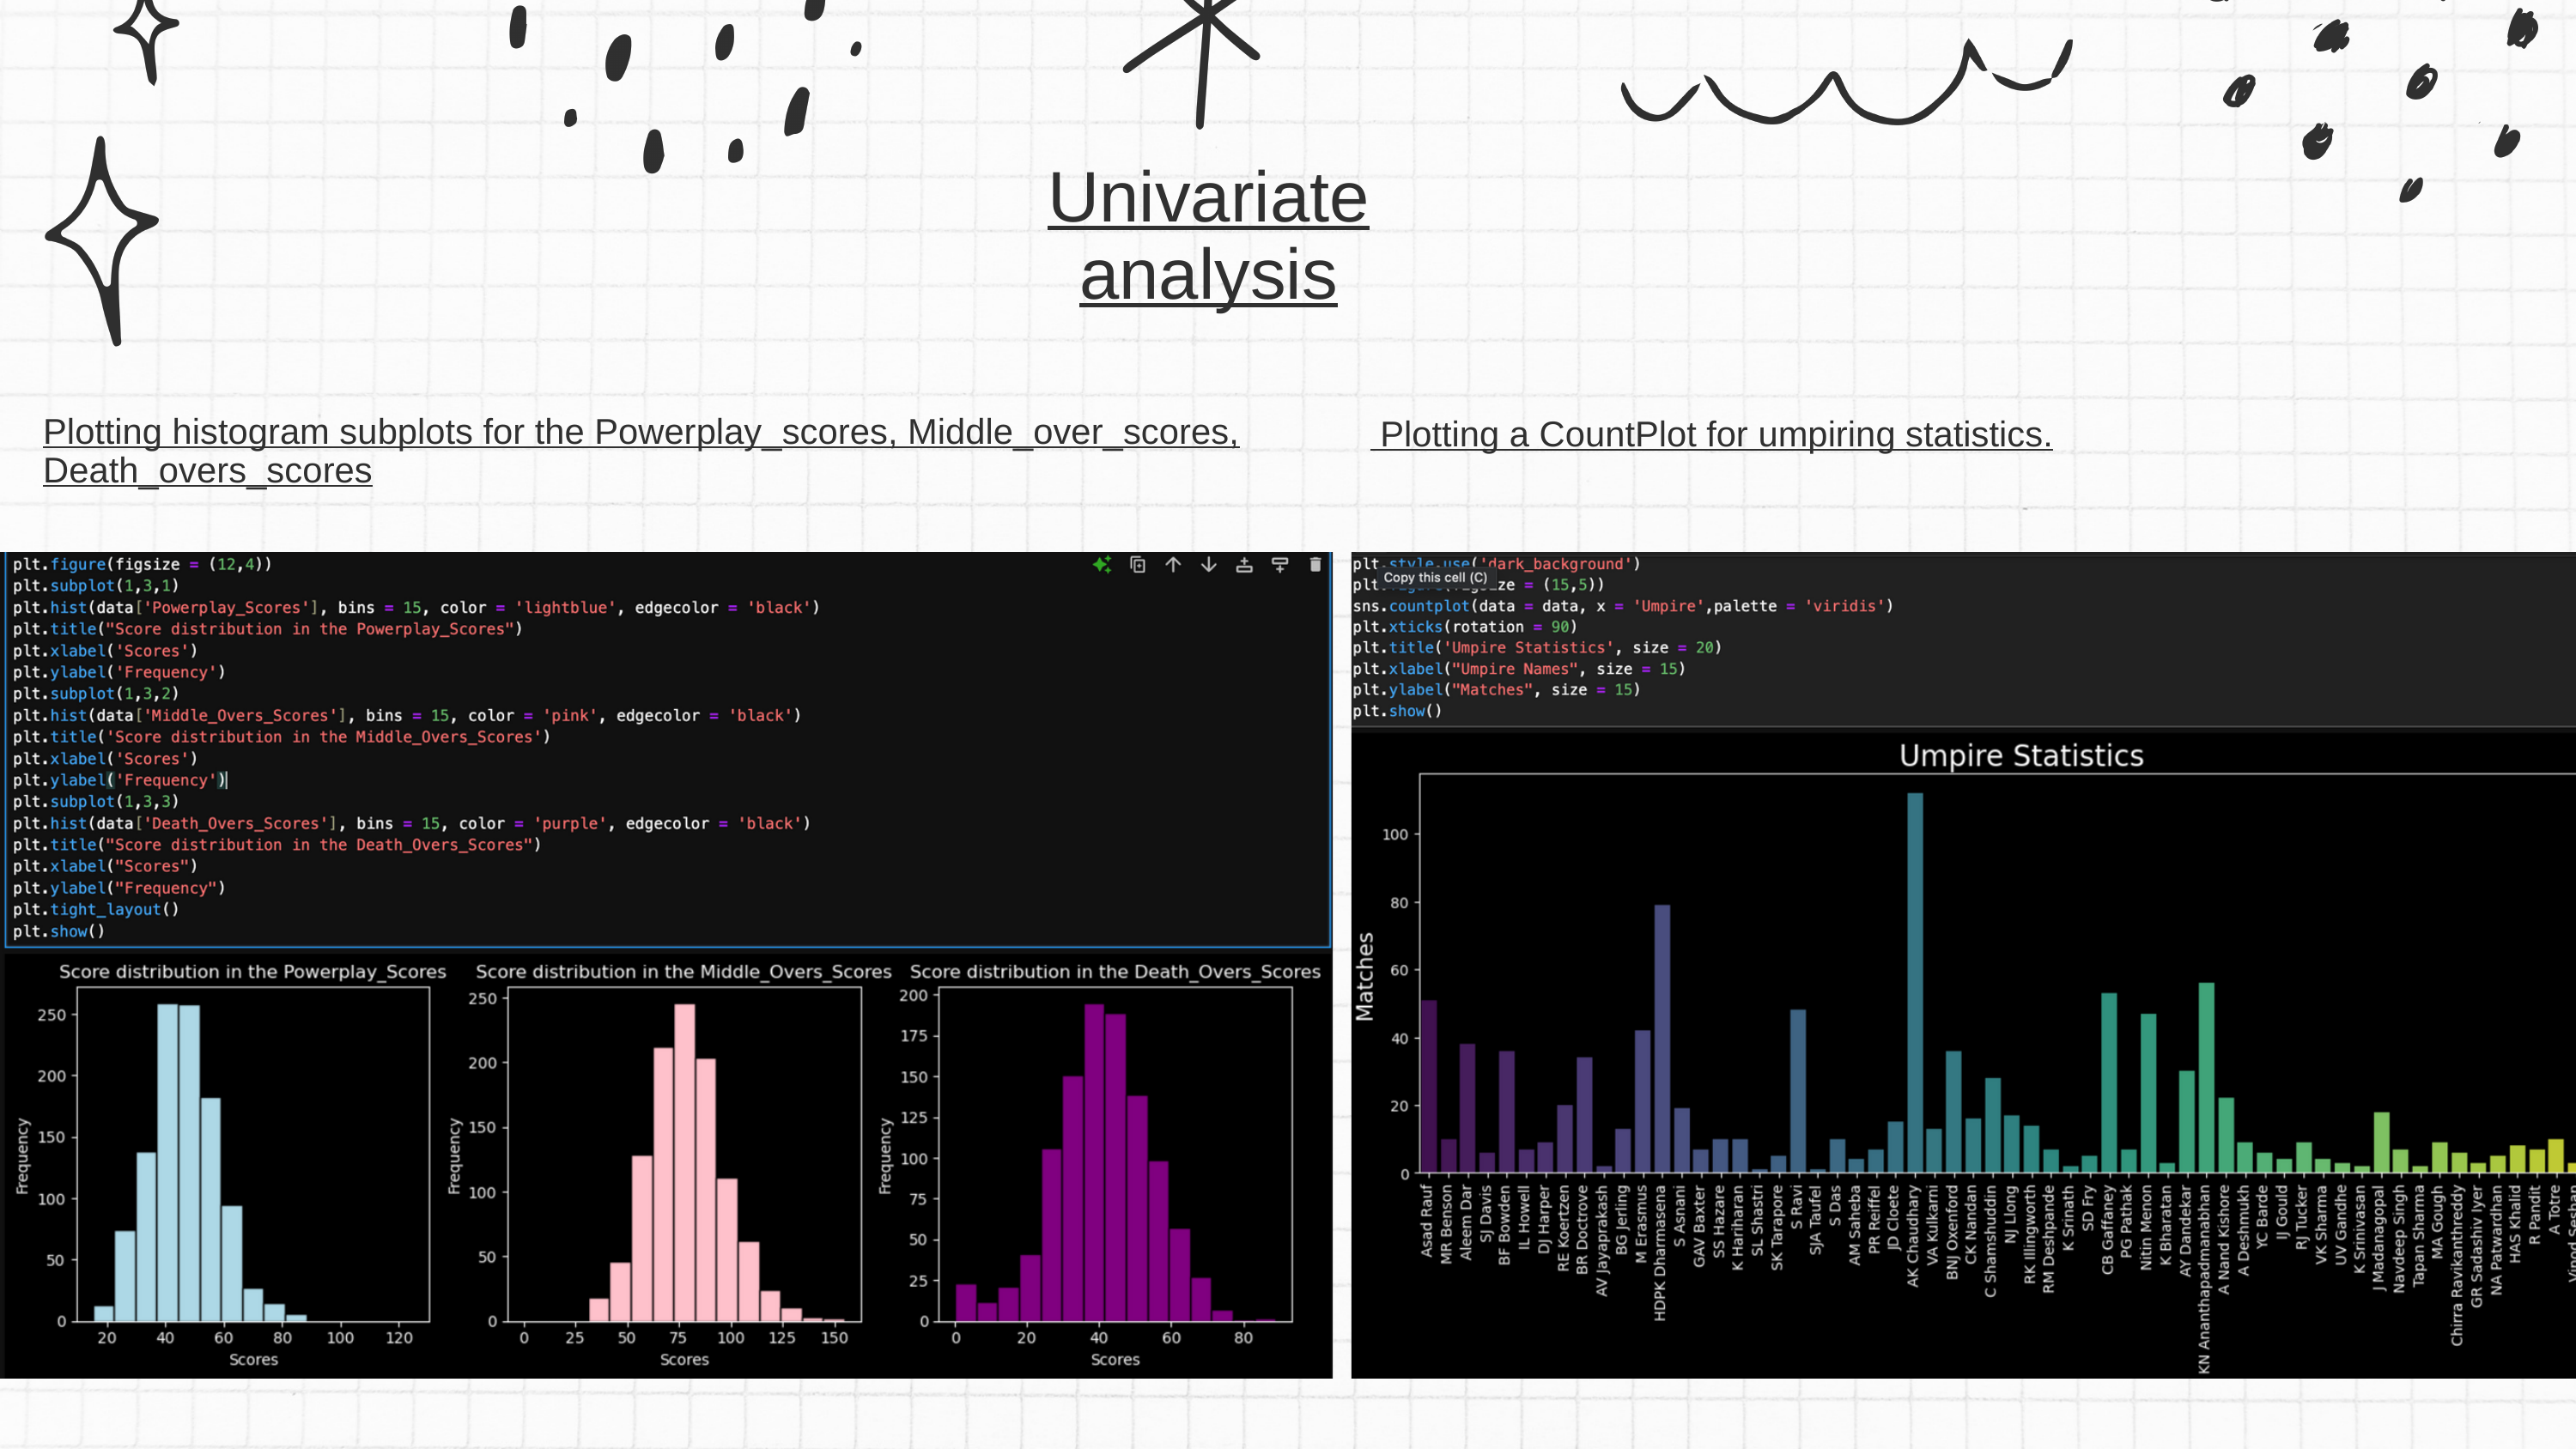

Univariate analysis
Plotting histogram subplots for the Powerplay_scores, Middle_over_scores, Death_overs_scores
 Plotting a CountPlot for umpiring statistics.